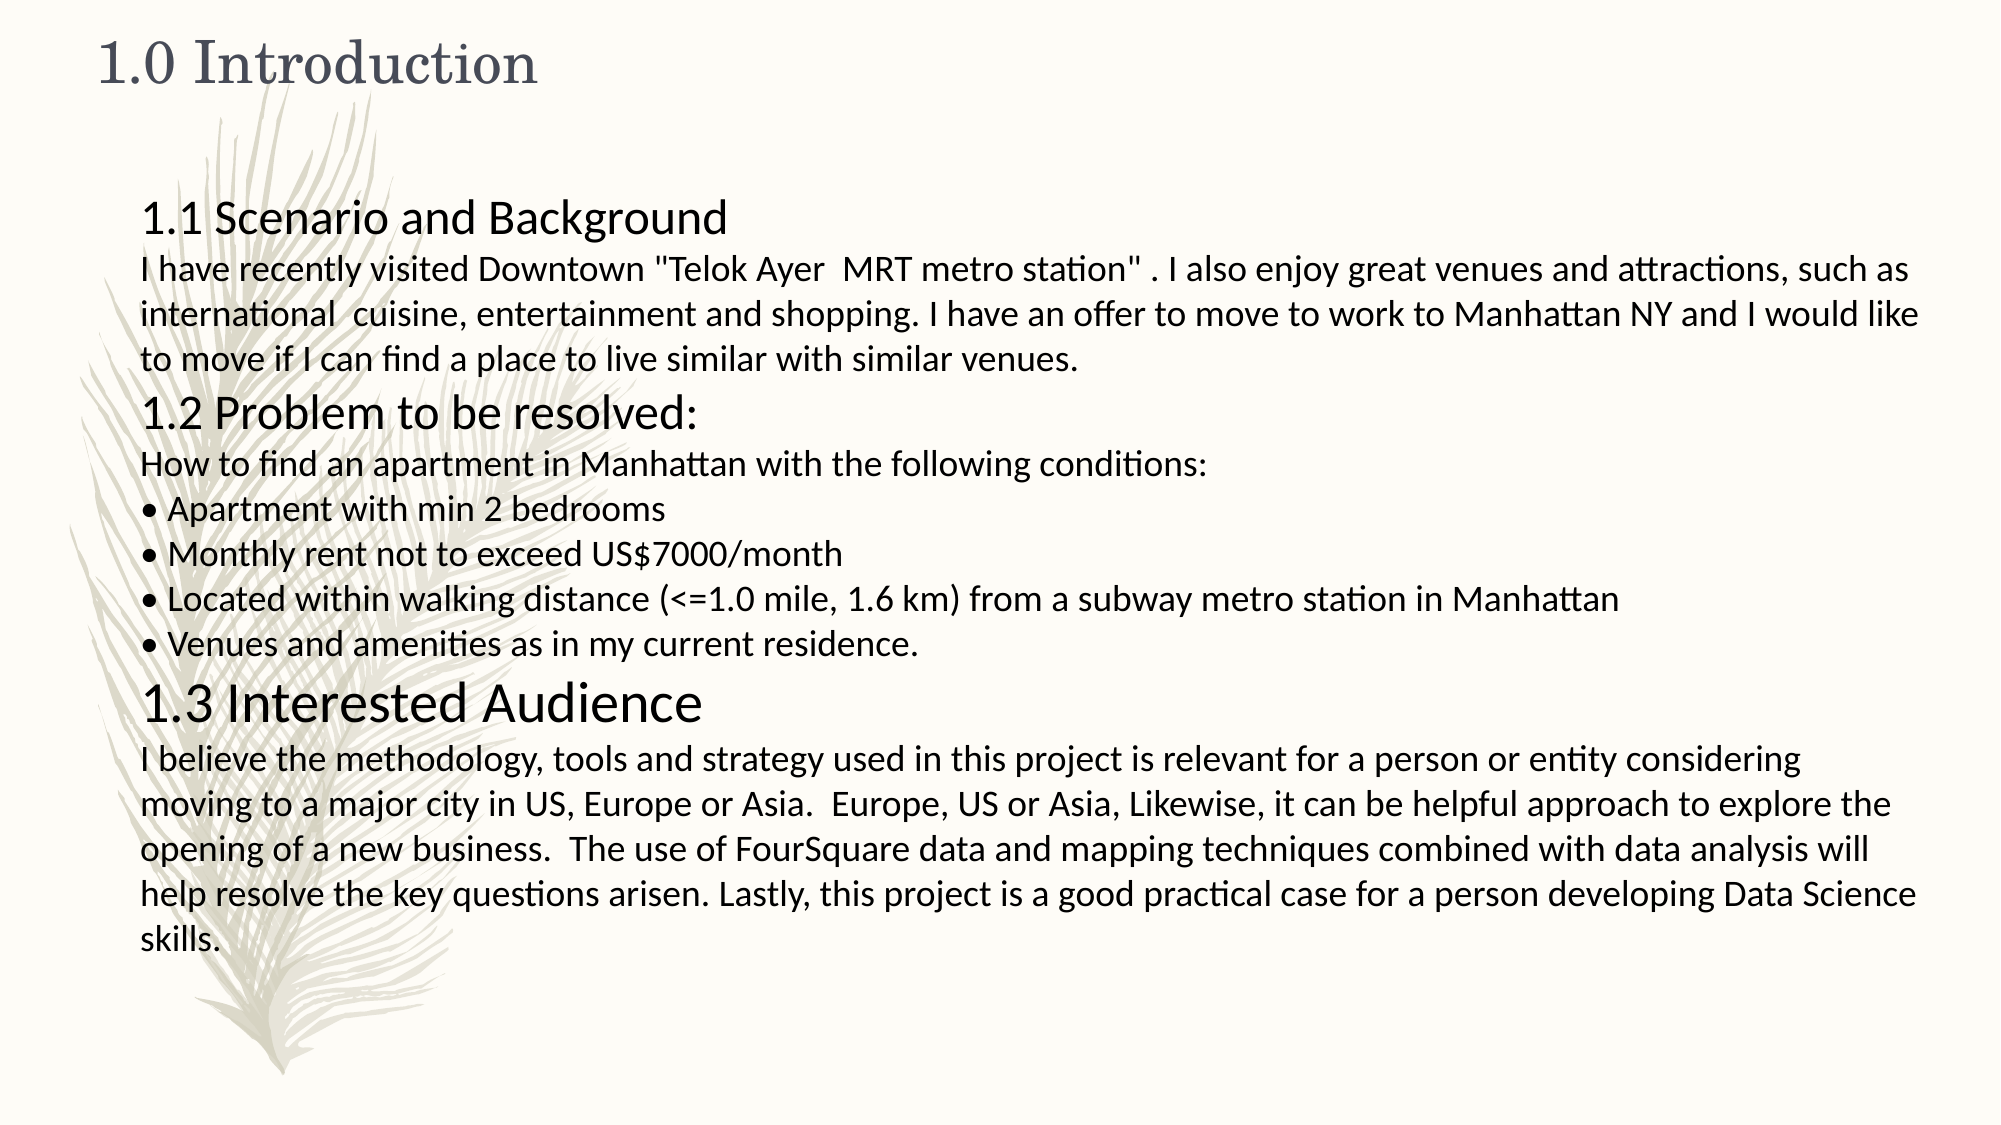

1.0 Introduction
1.1 Scenario and Background
I have recently visited Downtown "Telok Ayer  MRT metro station" . I also enjoy great venues and attractions, such as international  cuisine, entertainment and shopping. I have an oﬀer to move to work to Manhattan NY and I would like to move if I can ﬁnd a place to live similar with similar venues.
1.2 Problem to be resolved:
How to ﬁnd an apartment in Manhattan with the following conditions:
• Apartment with min 2 bedrooms
• Monthly rent not to exceed US$7000/month
• Located within walking distance (<=1.0 mile, 1.6 km) from a subway metro station in Manhattan
• Venues and amenities as in my current residence.
1.3 Interested Audience
I believe the methodology, tools and strategy used in this project is relevant for a person or entity considering moving to a major city in US, Europe or Asia.  Europe, US or Asia, Likewise, it can be helpful approach to explore the opening of a new business.  The use of FourSquare data and mapping techniques combined with data analysis will help resolve the key questions arisen. Lastly, this project is a good practical case for a person developing Data Science skills.